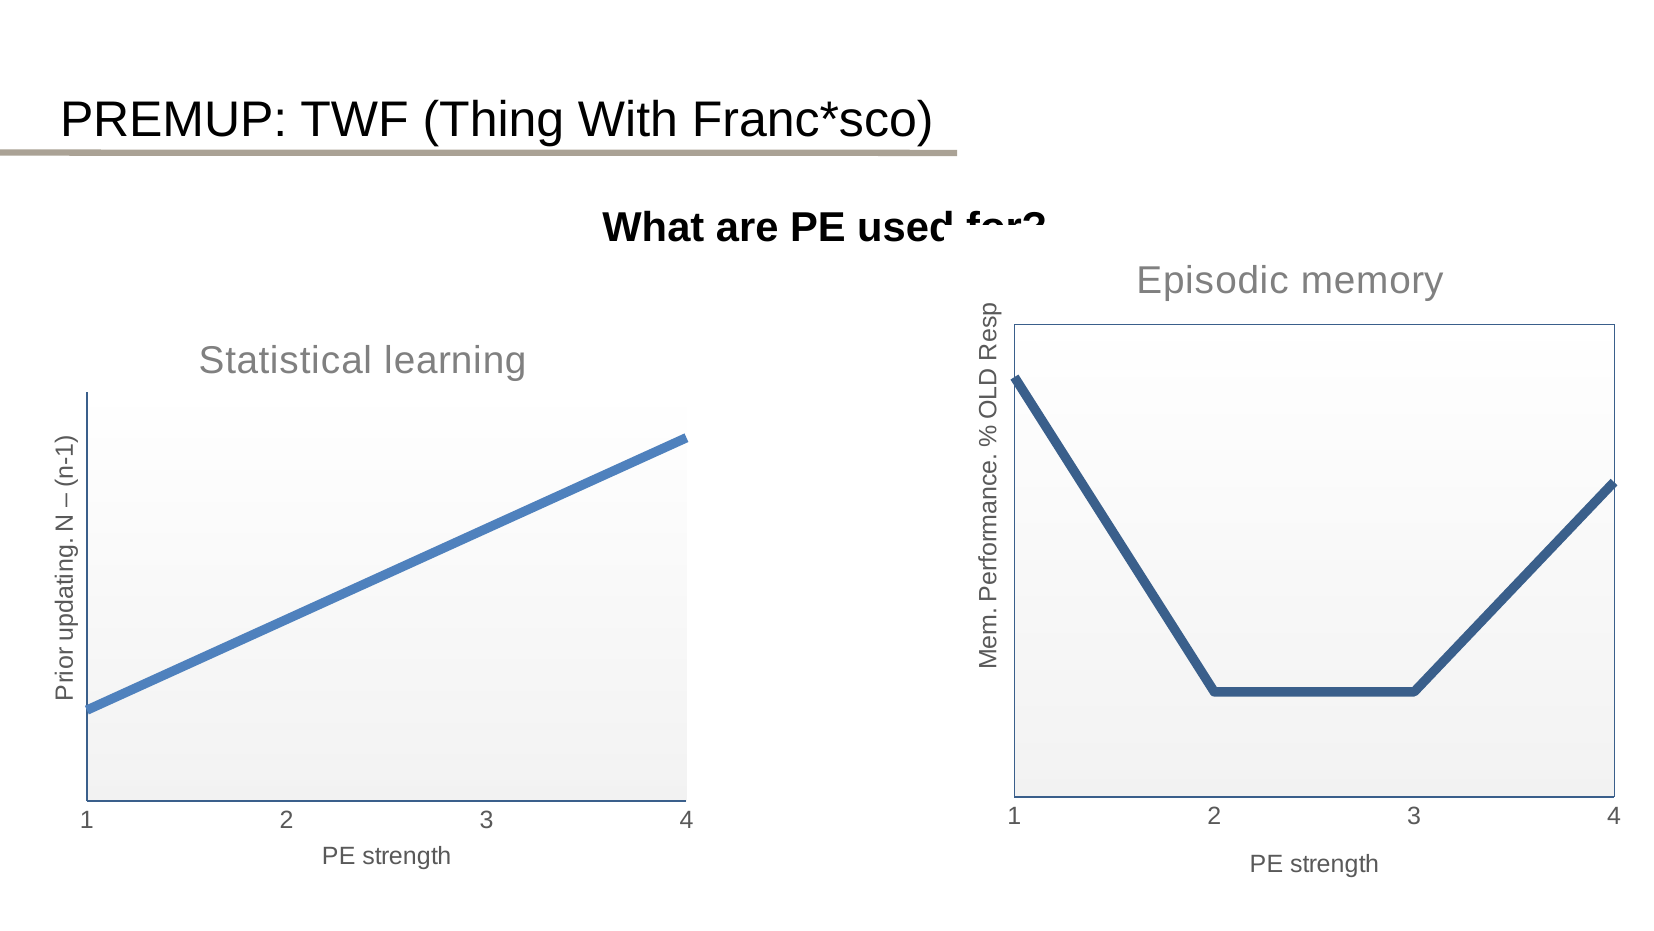

PREMUP: TWF (Thing With Franc*sco)

What are PE used for?

### Chart: Episodic memory

| Category | Prior updating |
|---|---|

### Chart: Statistical learning

| Category | Prior updating |
|---|---|